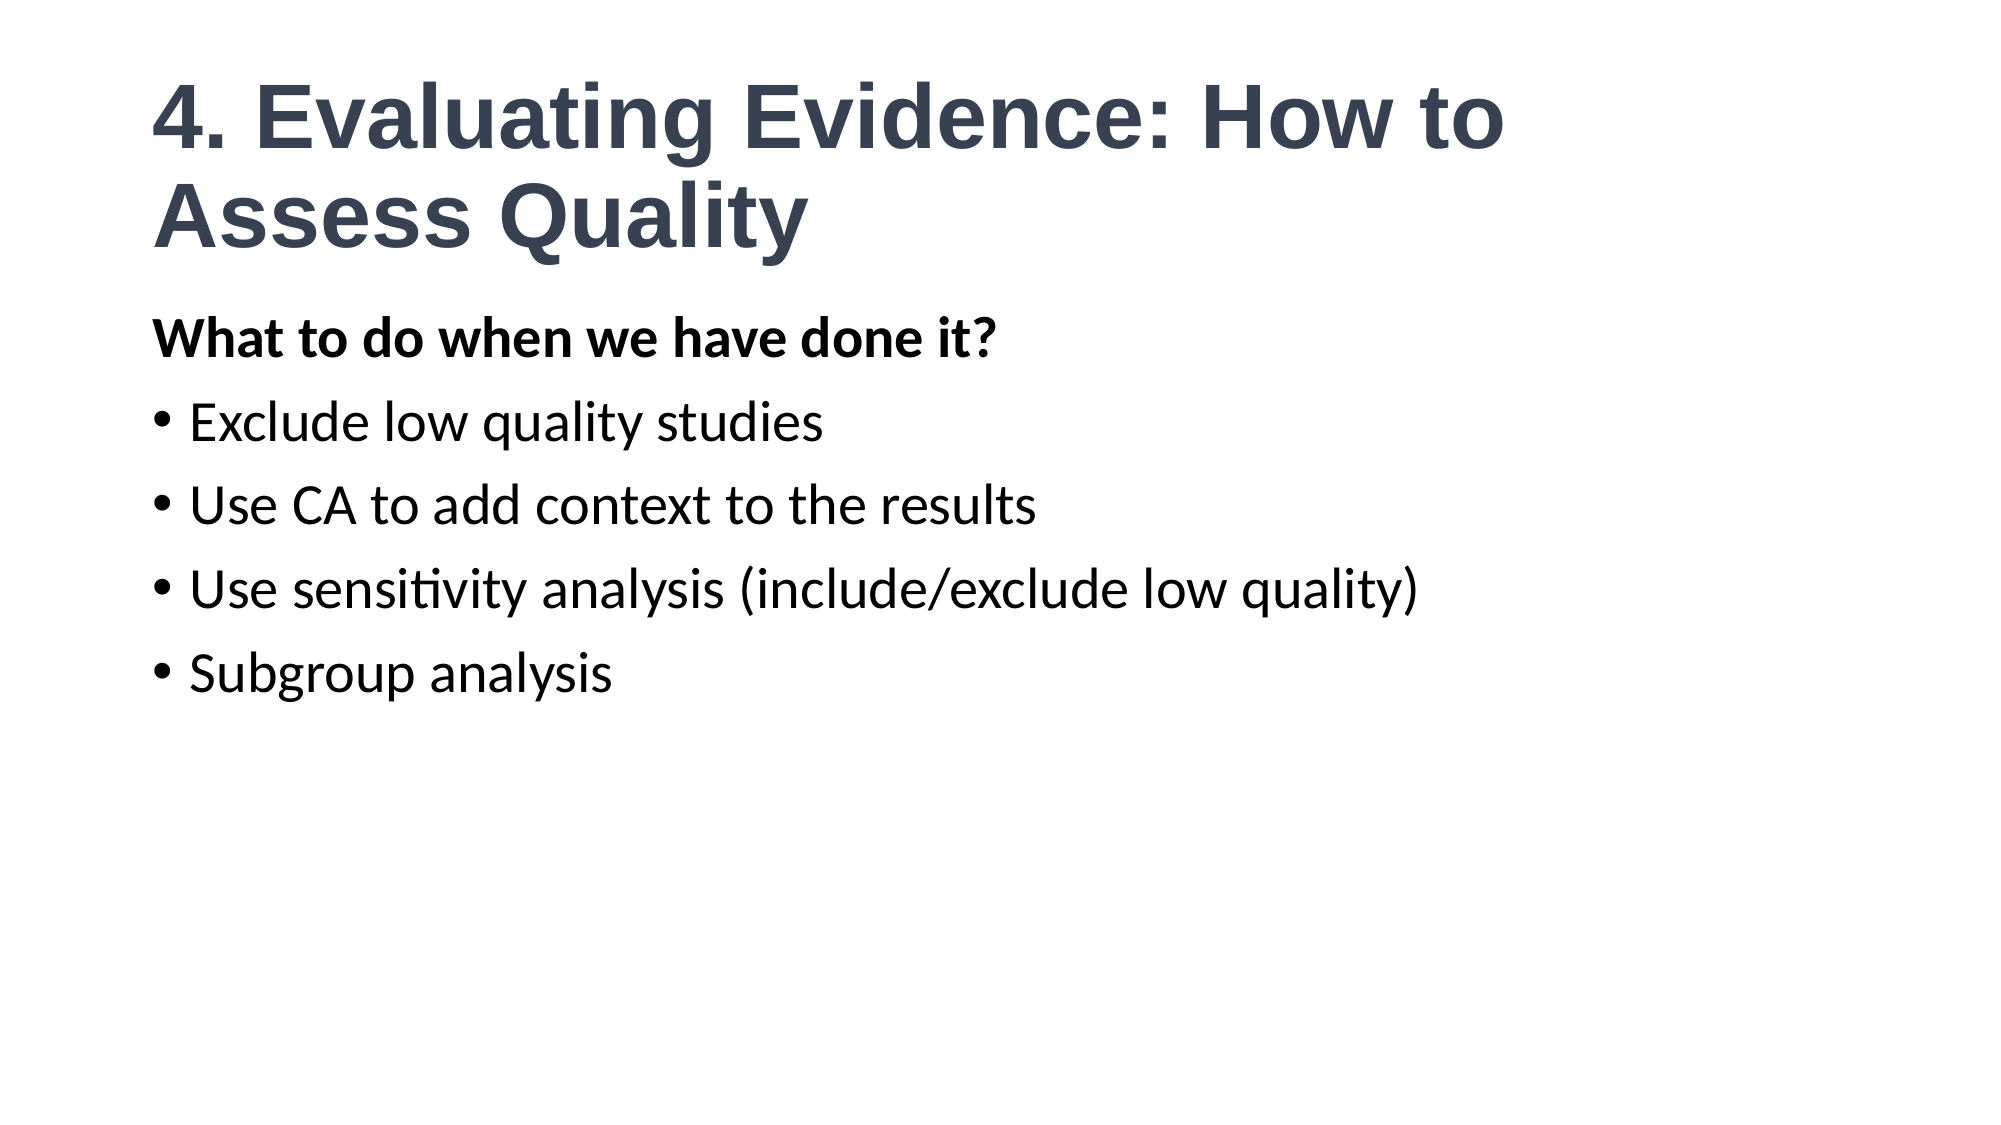

# 4. Evaluating Evidence: How to Assess Quality
What to do when we have done it?
Exclude low quality studies
Use CA to add context to the results
Use sensitivity analysis (include/exclude low quality)
Subgroup analysis